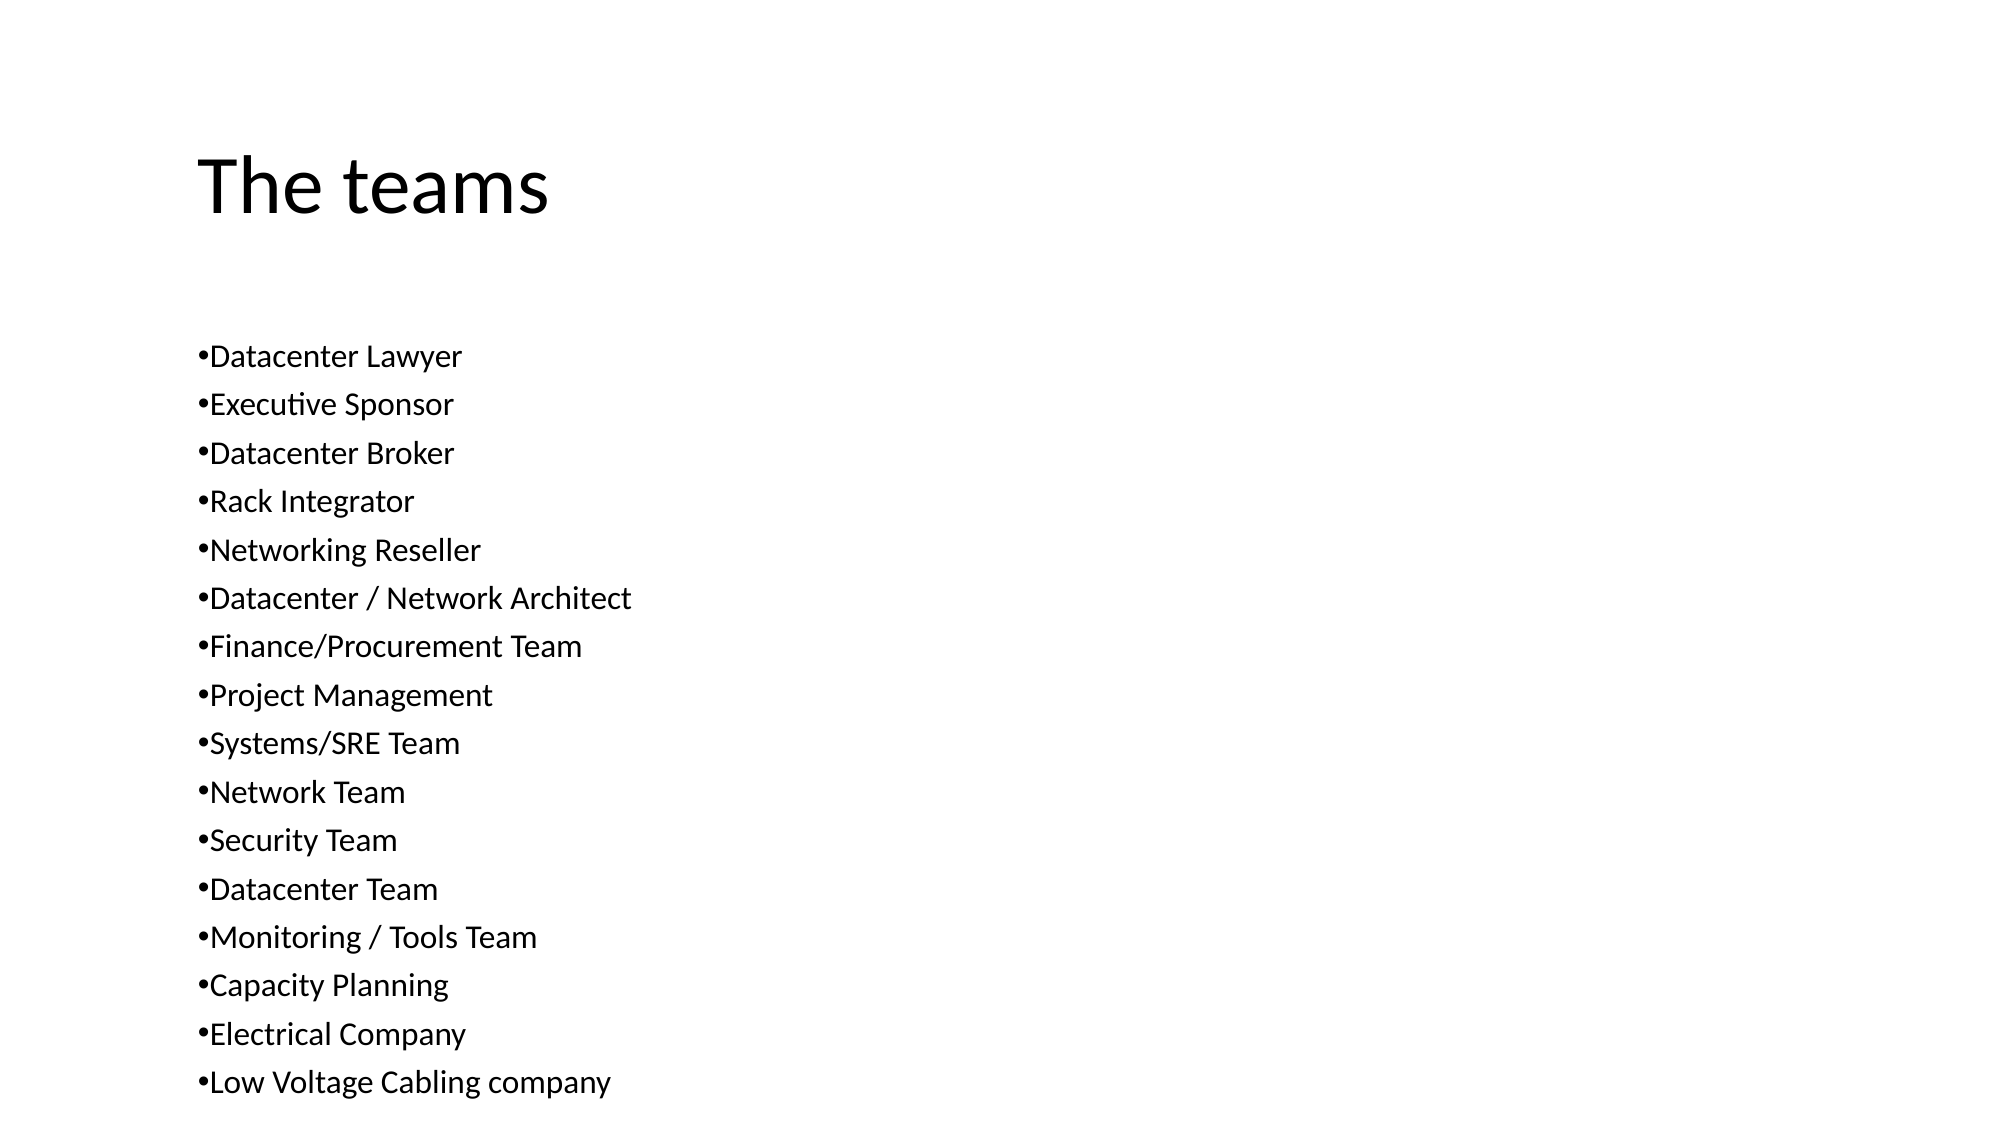

# The teams
Datacenter Lawyer
Executive Sponsor
Datacenter Broker
Rack Integrator
Networking Reseller
Datacenter / Network Architect
Finance/Procurement Team
Project Management
Systems/SRE Team
Network Team
Security Team
Datacenter Team
Monitoring / Tools Team
Capacity Planning
Electrical Company
Low Voltage Cabling company